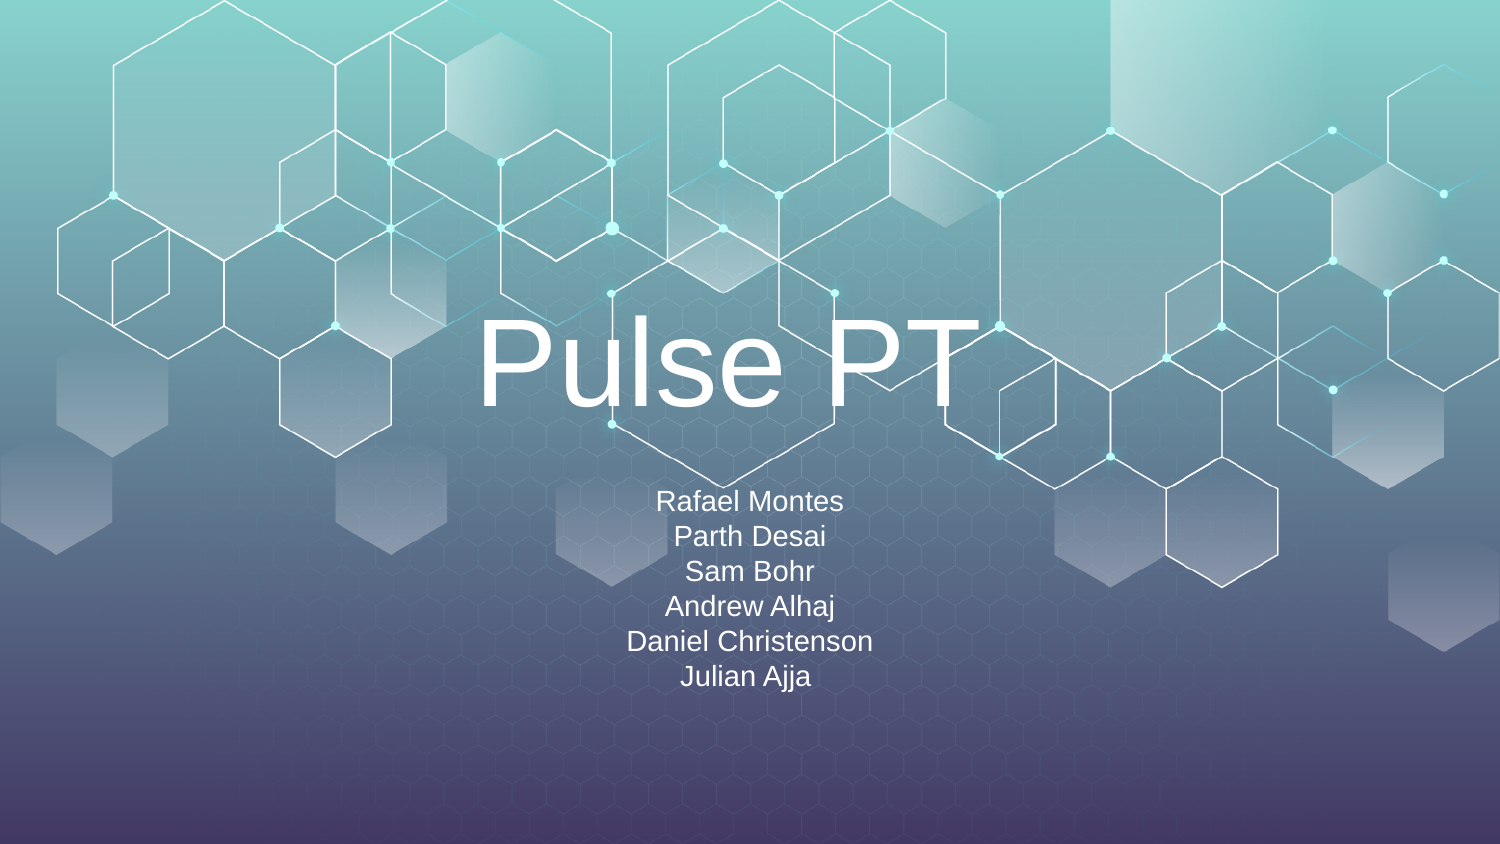

# Pulse PT
Rafael Montes
Parth Desai
Sam Bohr
Andrew Alhaj
Daniel Christenson
Julian Ajja